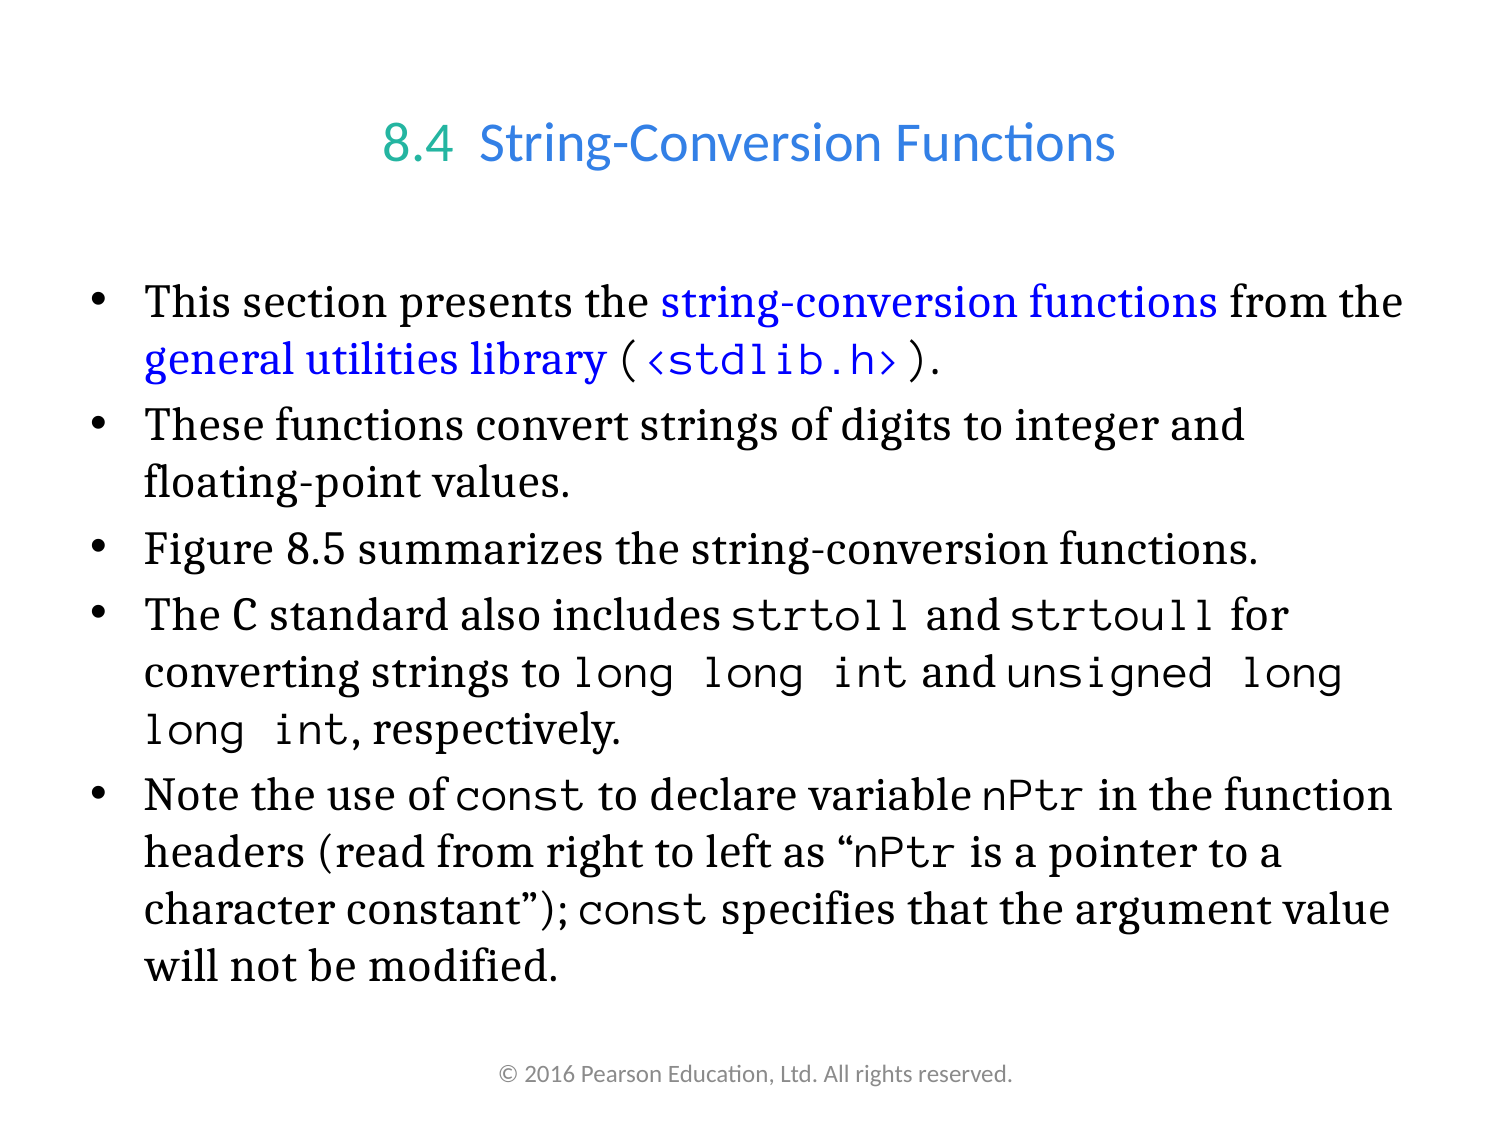

# 8.4  String-Conversion Functions
This section presents the string-conversion functions from the general utilities library (<stdlib.h>).
These functions convert strings of digits to integer and floating-point values.
Figure 8.5 summarizes the string-conversion functions.
The C standard also includes strtoll and strtoull for converting strings to long long int and unsigned long long int, respectively.
Note the use of const to declare variable nPtr in the function headers (read from right to left as “nPtr is a pointer to a character constant”); const specifies that the argument value will not be modified.
© 2016 Pearson Education, Ltd. All rights reserved.